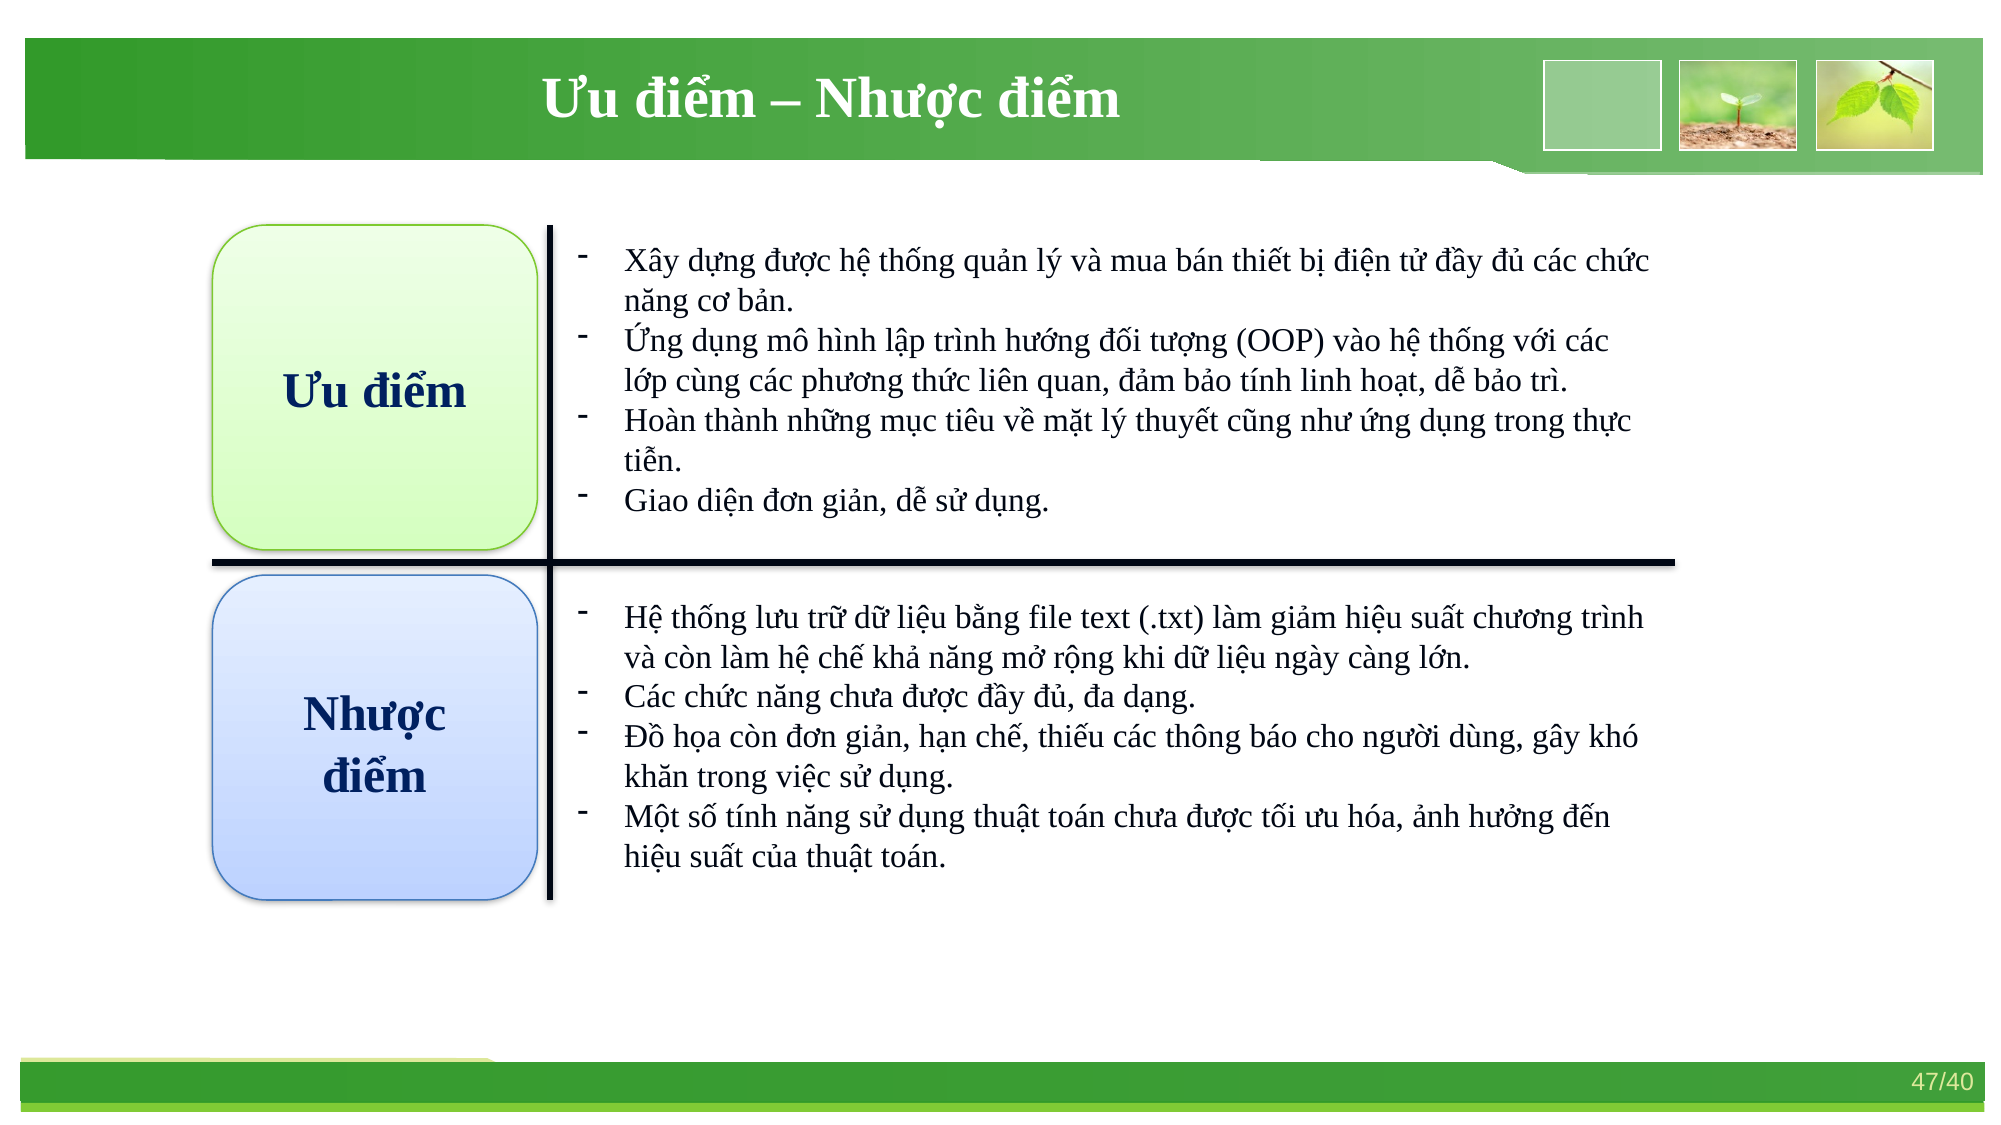

Ưu điểm – Nhược điểm
Ưu điểm
Xây dựng được hệ thống quản lý và mua bán thiết bị điện tử đầy đủ các chức năng cơ bản.
Ứng dụng mô hình lập trình hướng đối tượng (OOP) vào hệ thống với các lớp cùng các phương thức liên quan, đảm bảo tính linh hoạt, dễ bảo trì.
Hoàn thành những mục tiêu về mặt lý thuyết cũng như ứng dụng trong thực tiễn.
Giao diện đơn giản, dễ sử dụng.
Nhược điểm
Hệ thống lưu trữ dữ liệu bằng file text (.txt) làm giảm hiệu suất chương trình và còn làm hệ chế khả năng mở rộng khi dữ liệu ngày càng lớn.
Các chức năng chưa được đầy đủ, đa dạng.
Đồ họa còn đơn giản, hạn chế, thiếu các thông báo cho người dùng, gây khó khăn trong việc sử dụng.
Một số tính năng sử dụng thuật toán chưa được tối ưu hóa, ảnh hưởng đến hiệu suất của thuật toán.